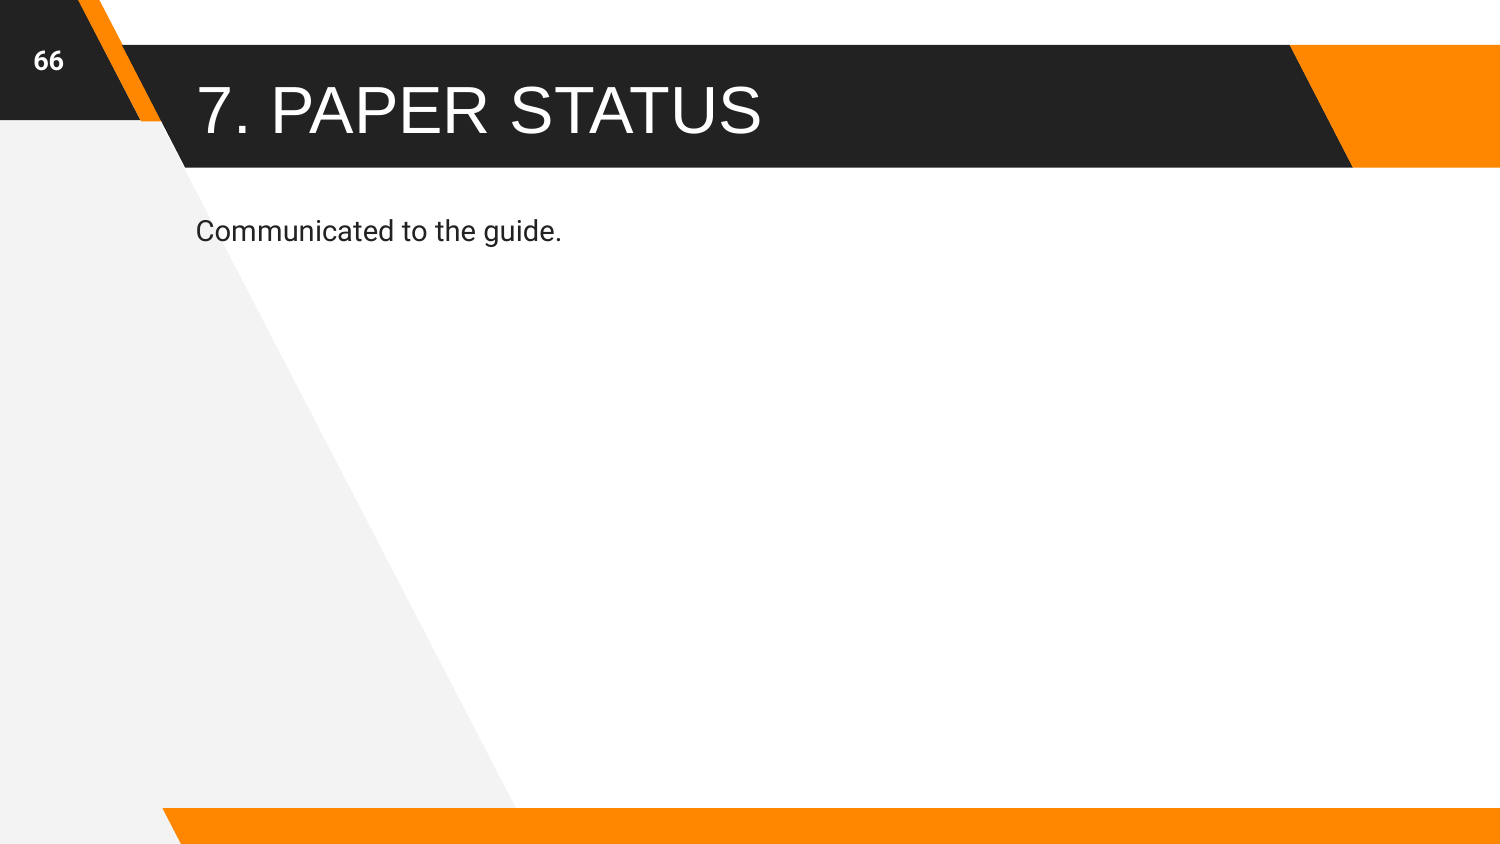

66
# 7. PAPER STATUS
Communicated to the guide.